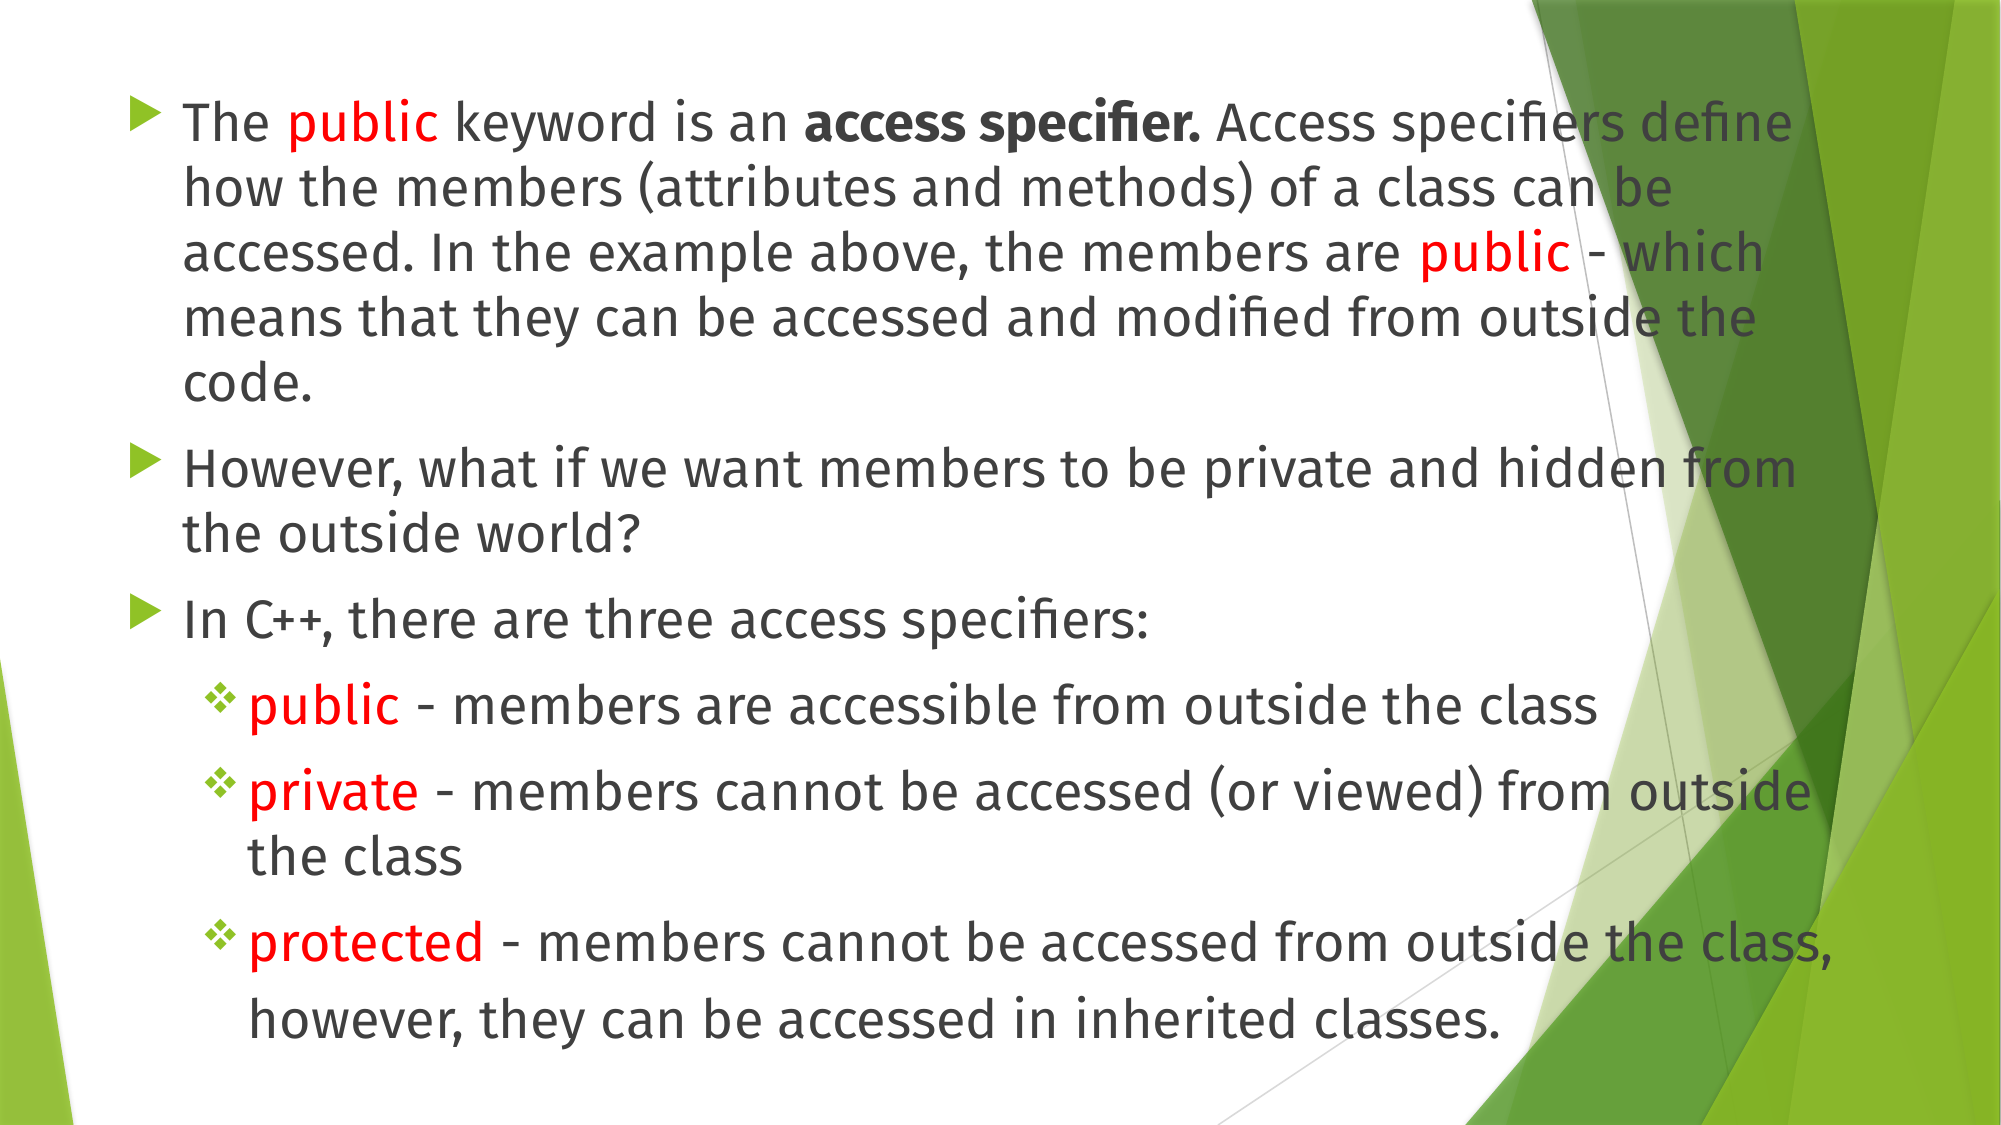

The public keyword is an access specifier. Access specifiers define how the members (attributes and methods) of a class can be accessed. In the example above, the members are public - which means that they can be accessed and modified from outside the code.
However, what if we want members to be private and hidden from the outside world?
In C++, there are three access specifiers:
public - members are accessible from outside the class
private - members cannot be accessed (or viewed) from outside the class
protected - members cannot be accessed from outside the class, however, they can be accessed in inherited classes.